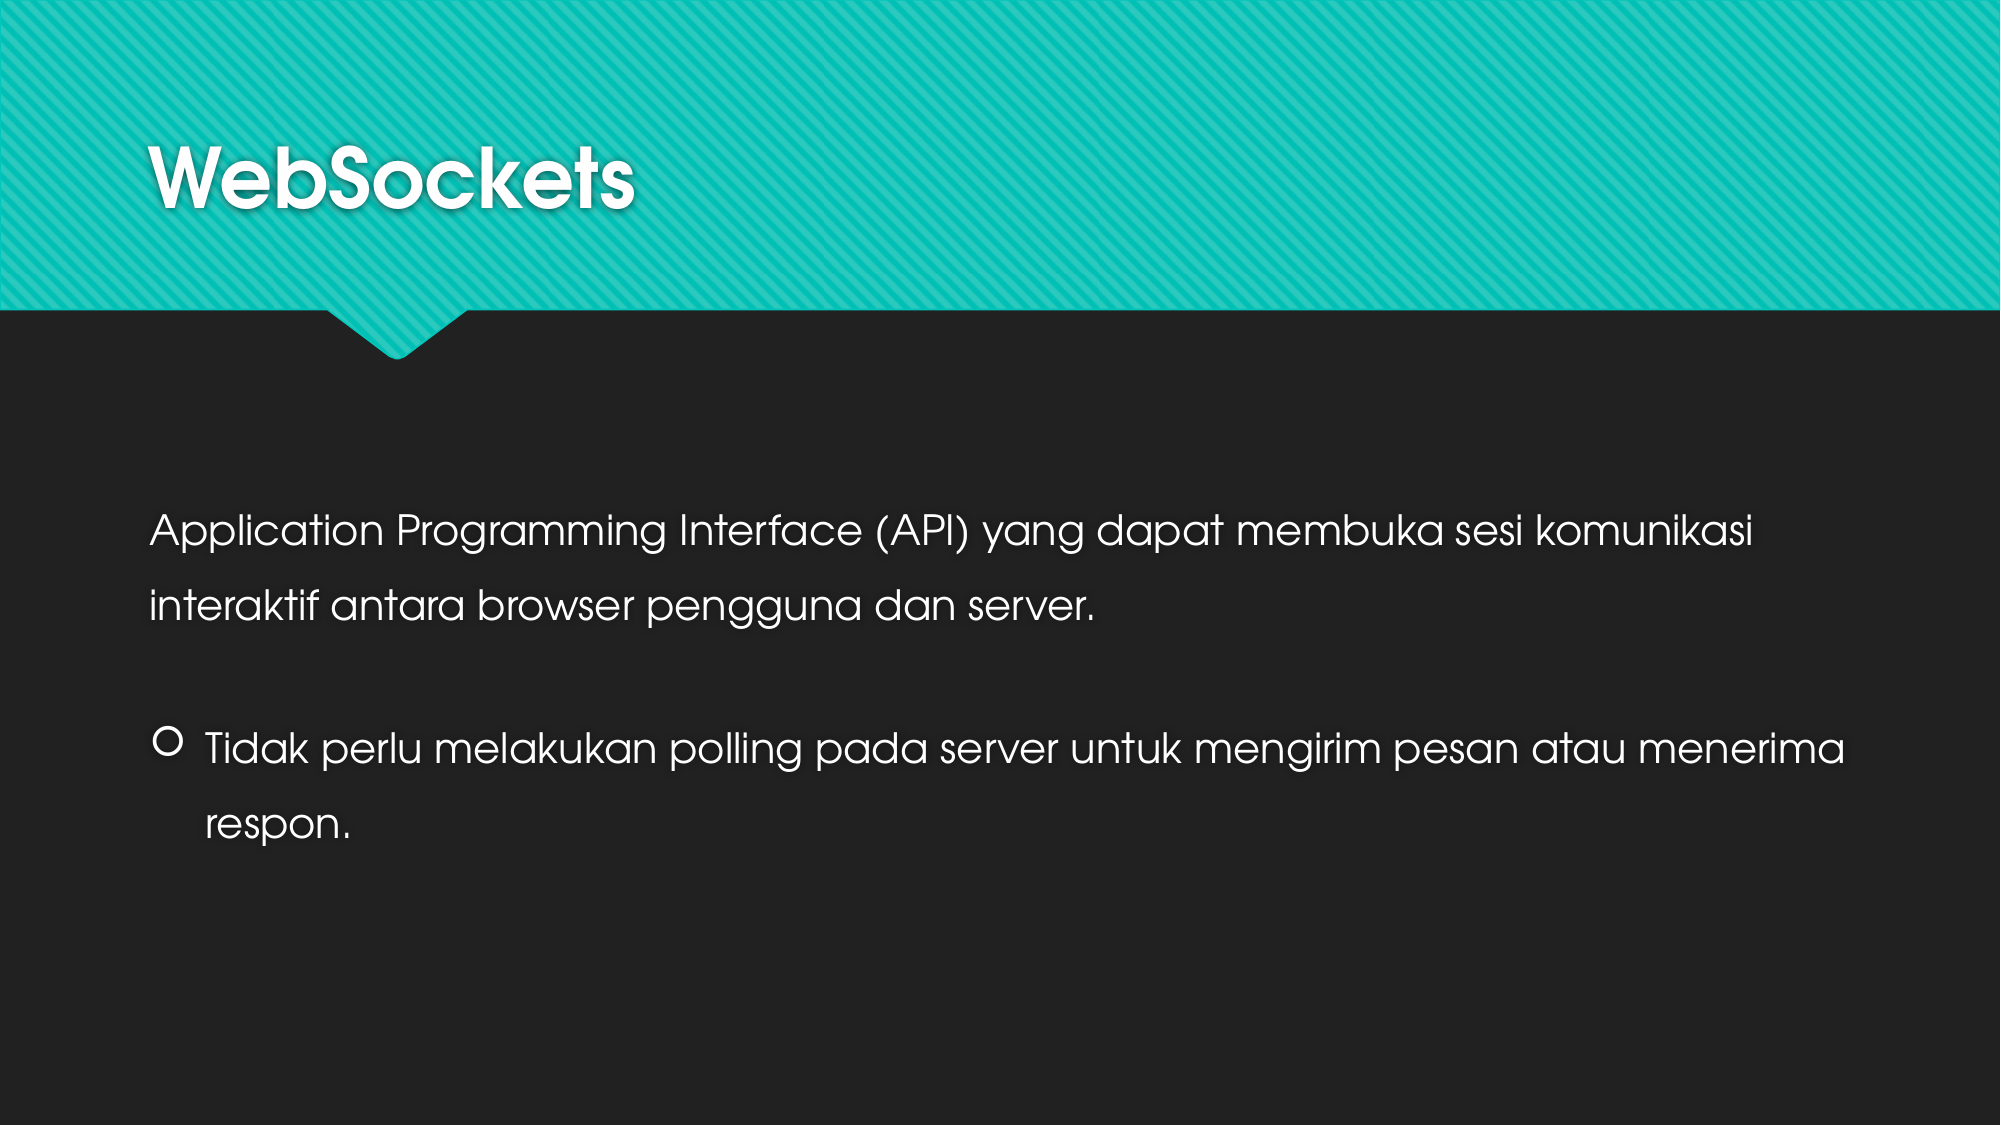

# WebSockets
Application Programming Interface (API) yang dapat membuka sesi komunikasi interaktif antara browser pengguna dan server.

Tidak perlu melakukan polling pada server untuk mengirim pesan atau menerima respon.